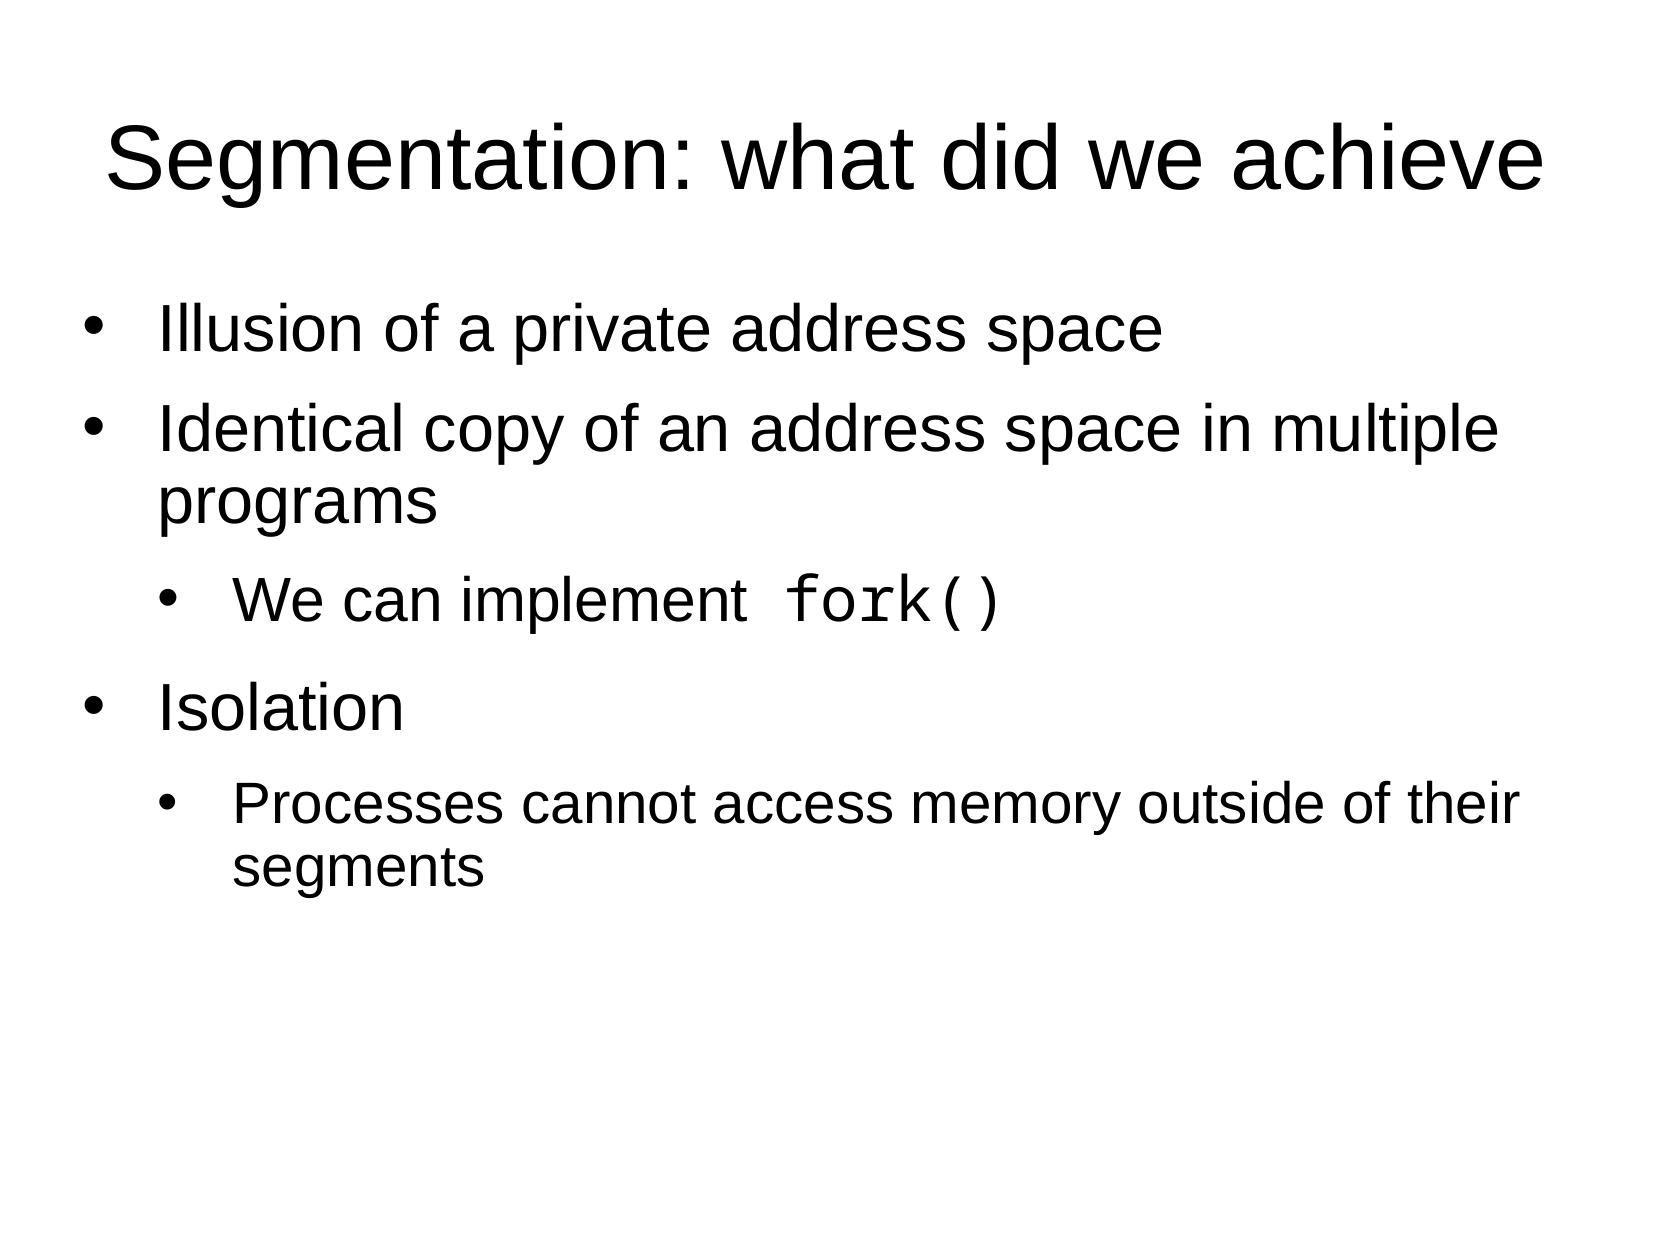

Segmentation: what did we achieve
Illusion of a private address space
Identical copy of an address space in multiple programs
We can implement  fork()
Isolation
Processes cannot access memory outside of their segments